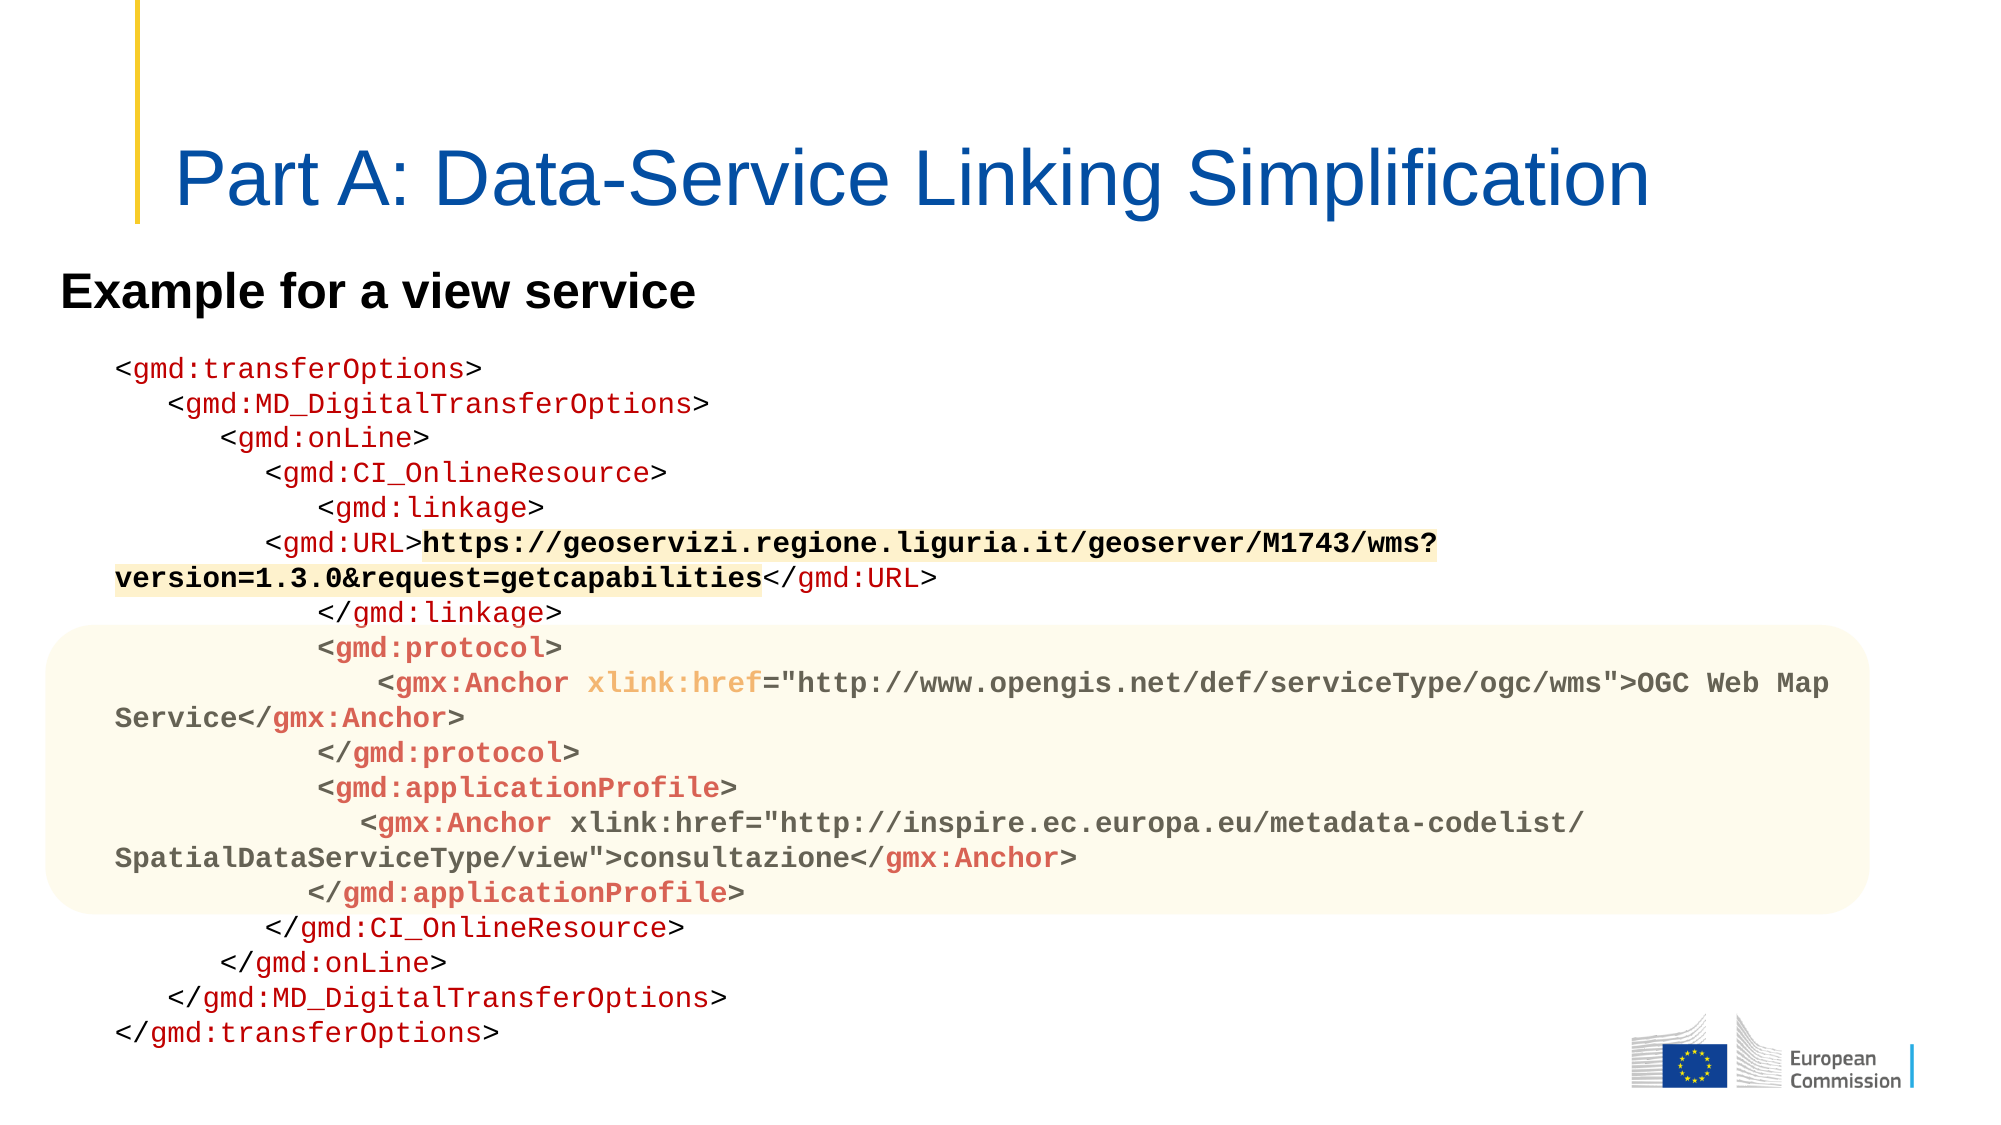

# Part A: Data-Service Linking Simplification
Example for a view service
<gmd:transferOptions>
   <gmd:MD_DigitalTransferOptions>
      <gmd:onLine>
	<gmd:CI_OnlineResource>
	   <gmd:linkage>
	<gmd:URL>https://geoservizi.regione.liguria.it/geoserver/M1743/wms?version=1.3.0&request=getcapabilities</gmd:URL>
	   </gmd:linkage>
	   <gmd:protocol>
               <gmx:Anchor xlink:href="http://www.opengis.net/def/serviceType/ogc/wms">OGC Web Map Service</gmx:Anchor>
	   </gmd:protocol>
	   <gmd:applicationProfile>
              <gmx:Anchor xlink:href="http://inspire.ec.europa.eu/metadata-codelist/SpatialDataServiceType/view">consultazione</gmx:Anchor>
           </gmd:applicationProfile>
	</gmd:CI_OnlineResource>
      </gmd:onLine>
   </gmd:MD_DigitalTransferOptions>
</gmd:transferOptions>